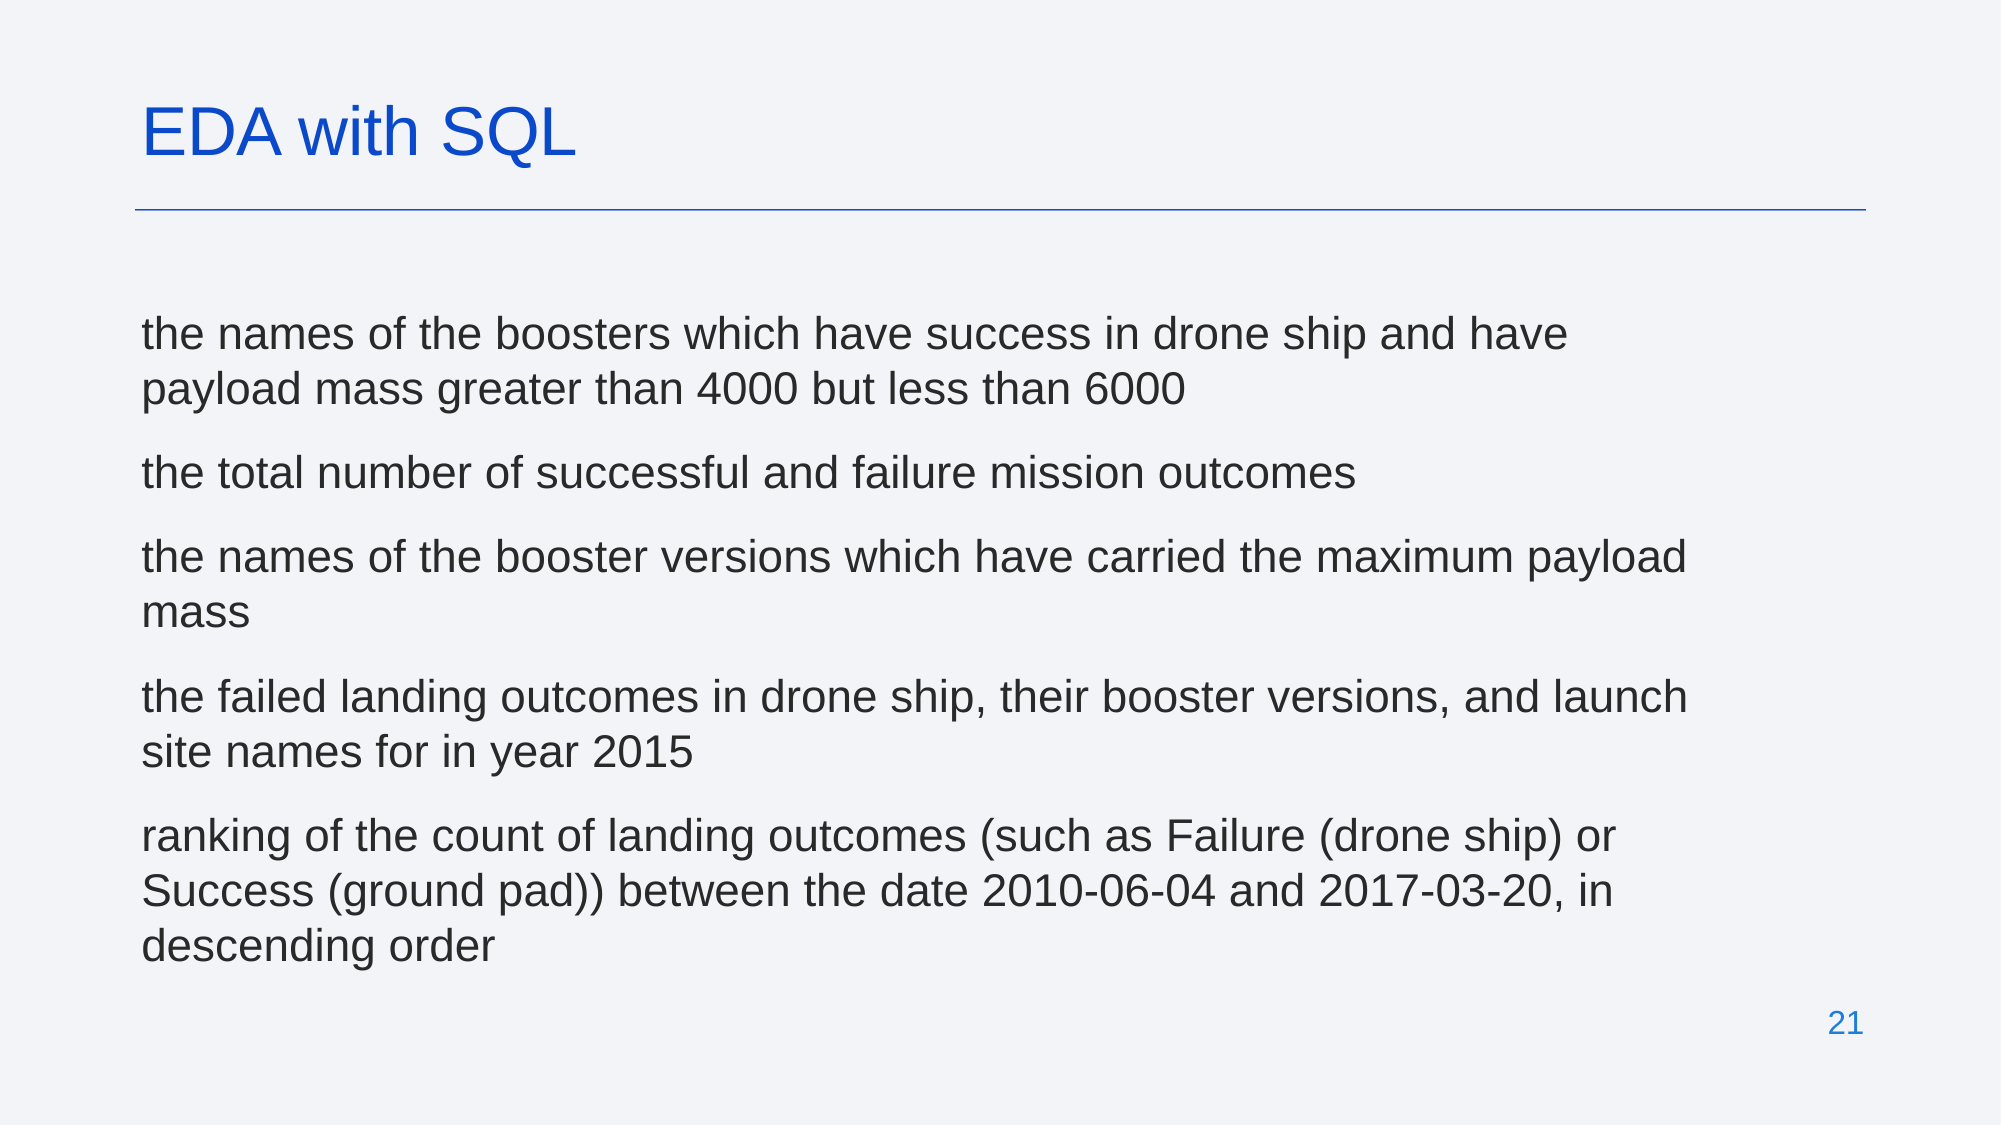

EDA with SQL
the names of the boosters which have success in drone ship and have payload mass greater than 4000 but less than 6000
the total number of successful and failure mission outcomes
the names of the booster versions which have carried the maximum payload mass
the failed landing outcomes in drone ship, their booster versions, and launch site names for in year 2015
ranking of the count of landing outcomes (such as Failure (drone ship) or Success (ground pad)) between the date 2010-06-04 and 2017-03-20, in descending order

21